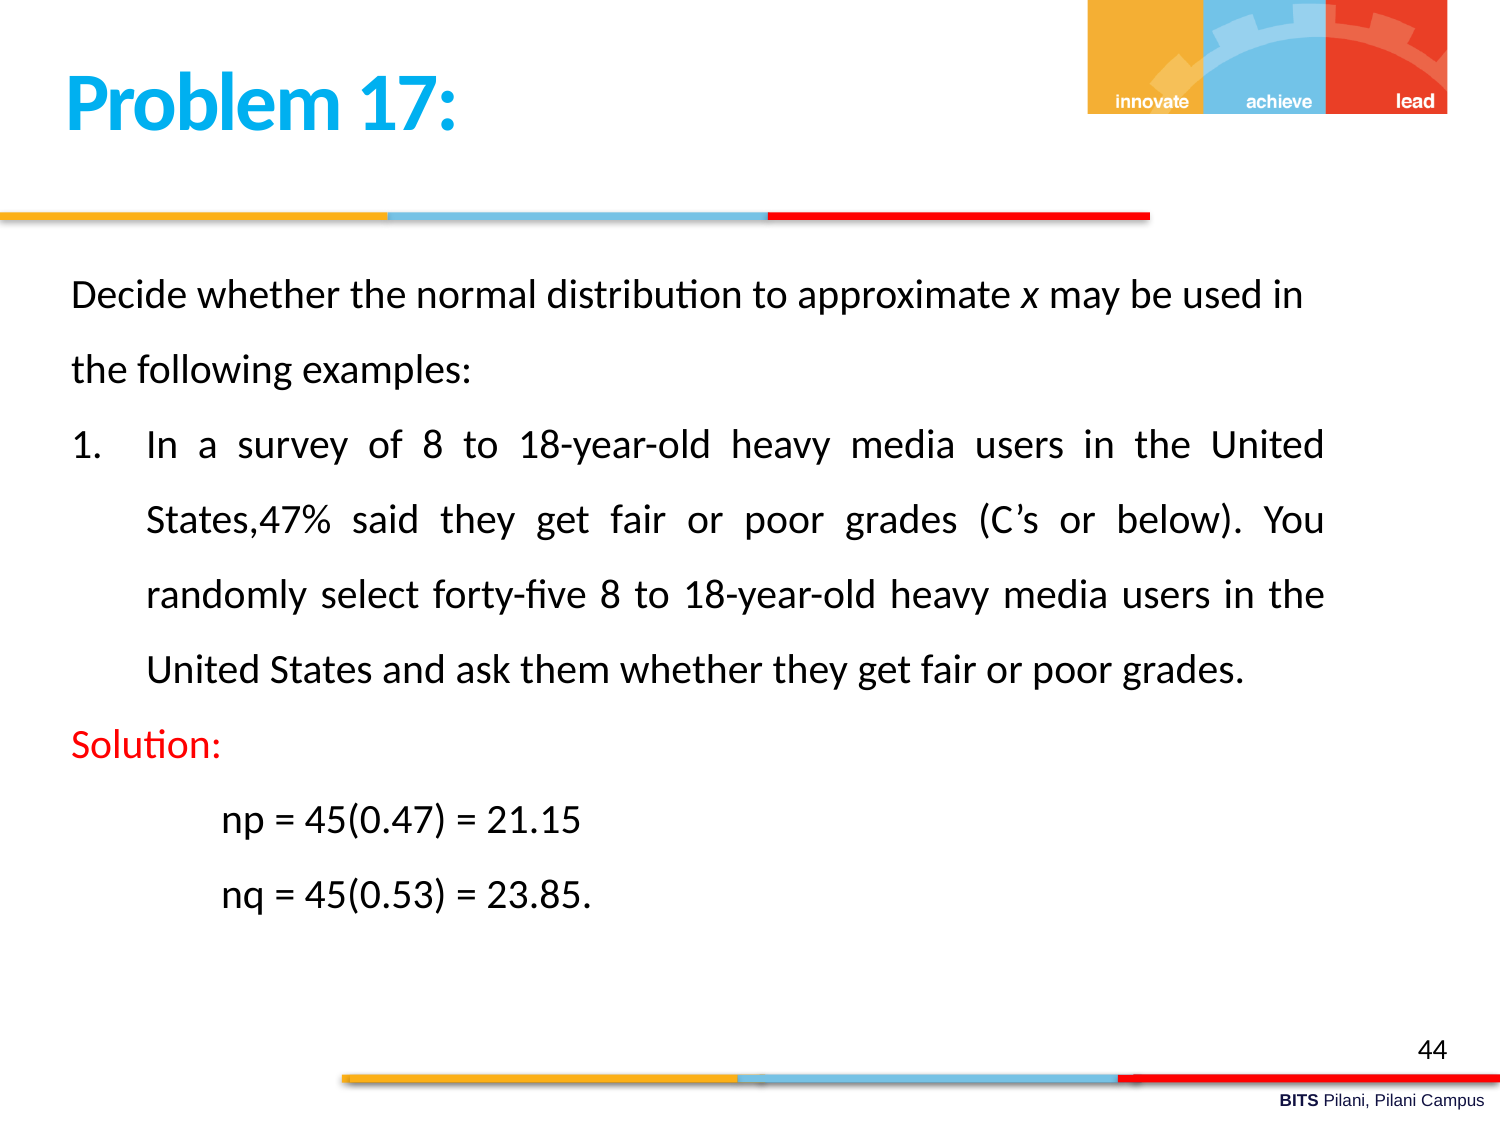

Problem 17:
Decide whether the normal distribution to approximate x may be used in the following examples:
In a survey of 8 to 18-year-old heavy media users in the United States,47% said they get fair or poor grades (C’s or below). You randomly select forty-five 8 to 18-year-old heavy media users in the United States and ask them whether they get fair or poor grades.
Solution:
	np = 45(0.47) = 21.15
	nq = 45(0.53) = 23.85.
44